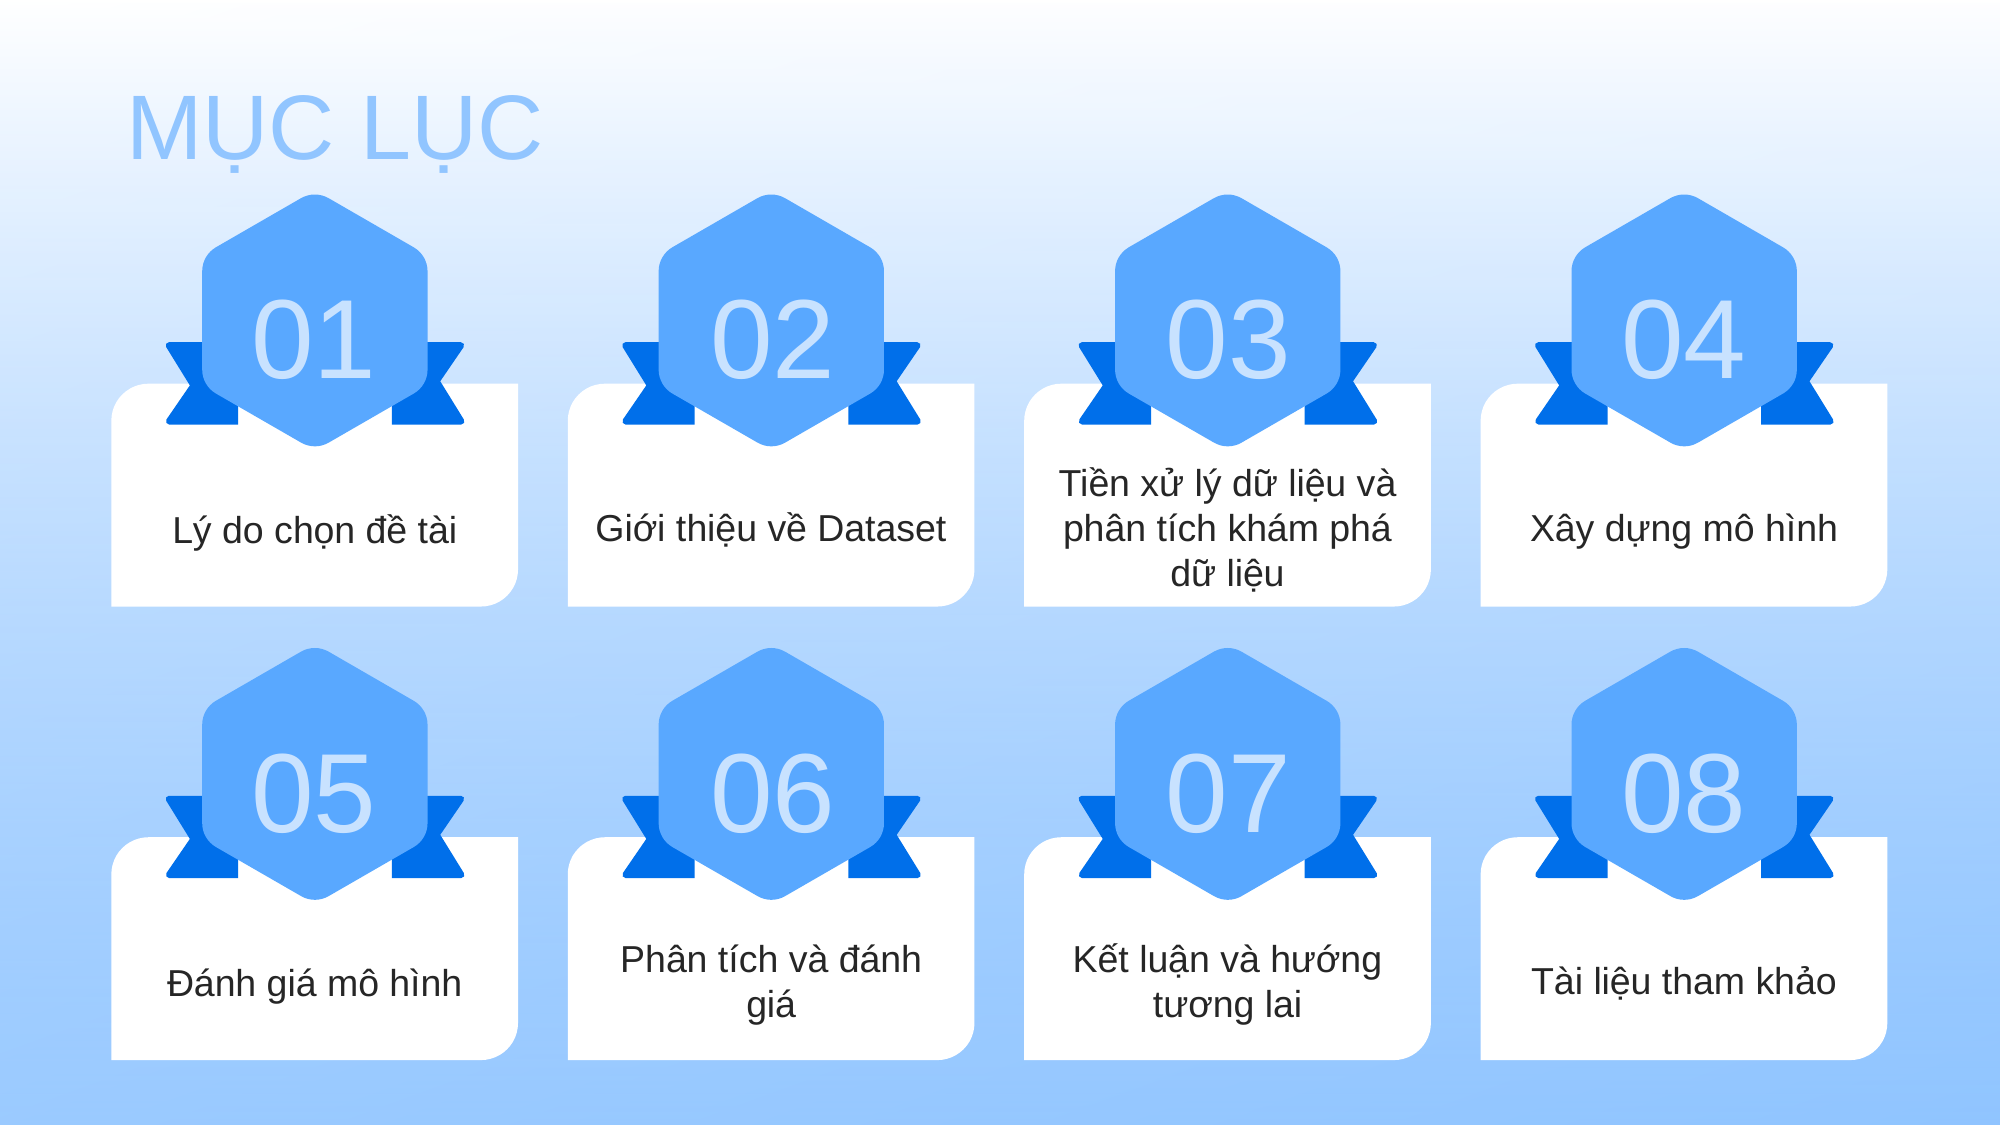

MỤC LỤC

01
02
03
04

Lý do chọn đề tài
Giới thiệu về Dataset
Tiền xử lý dữ liệu và phân tích khám phá dữ liệu
Xây dựng mô hình

05
06
07
08

Đánh giá mô hình
Phân tích và đánh giá
Kết luận và hướng tương lai
Tài liệu tham khảo